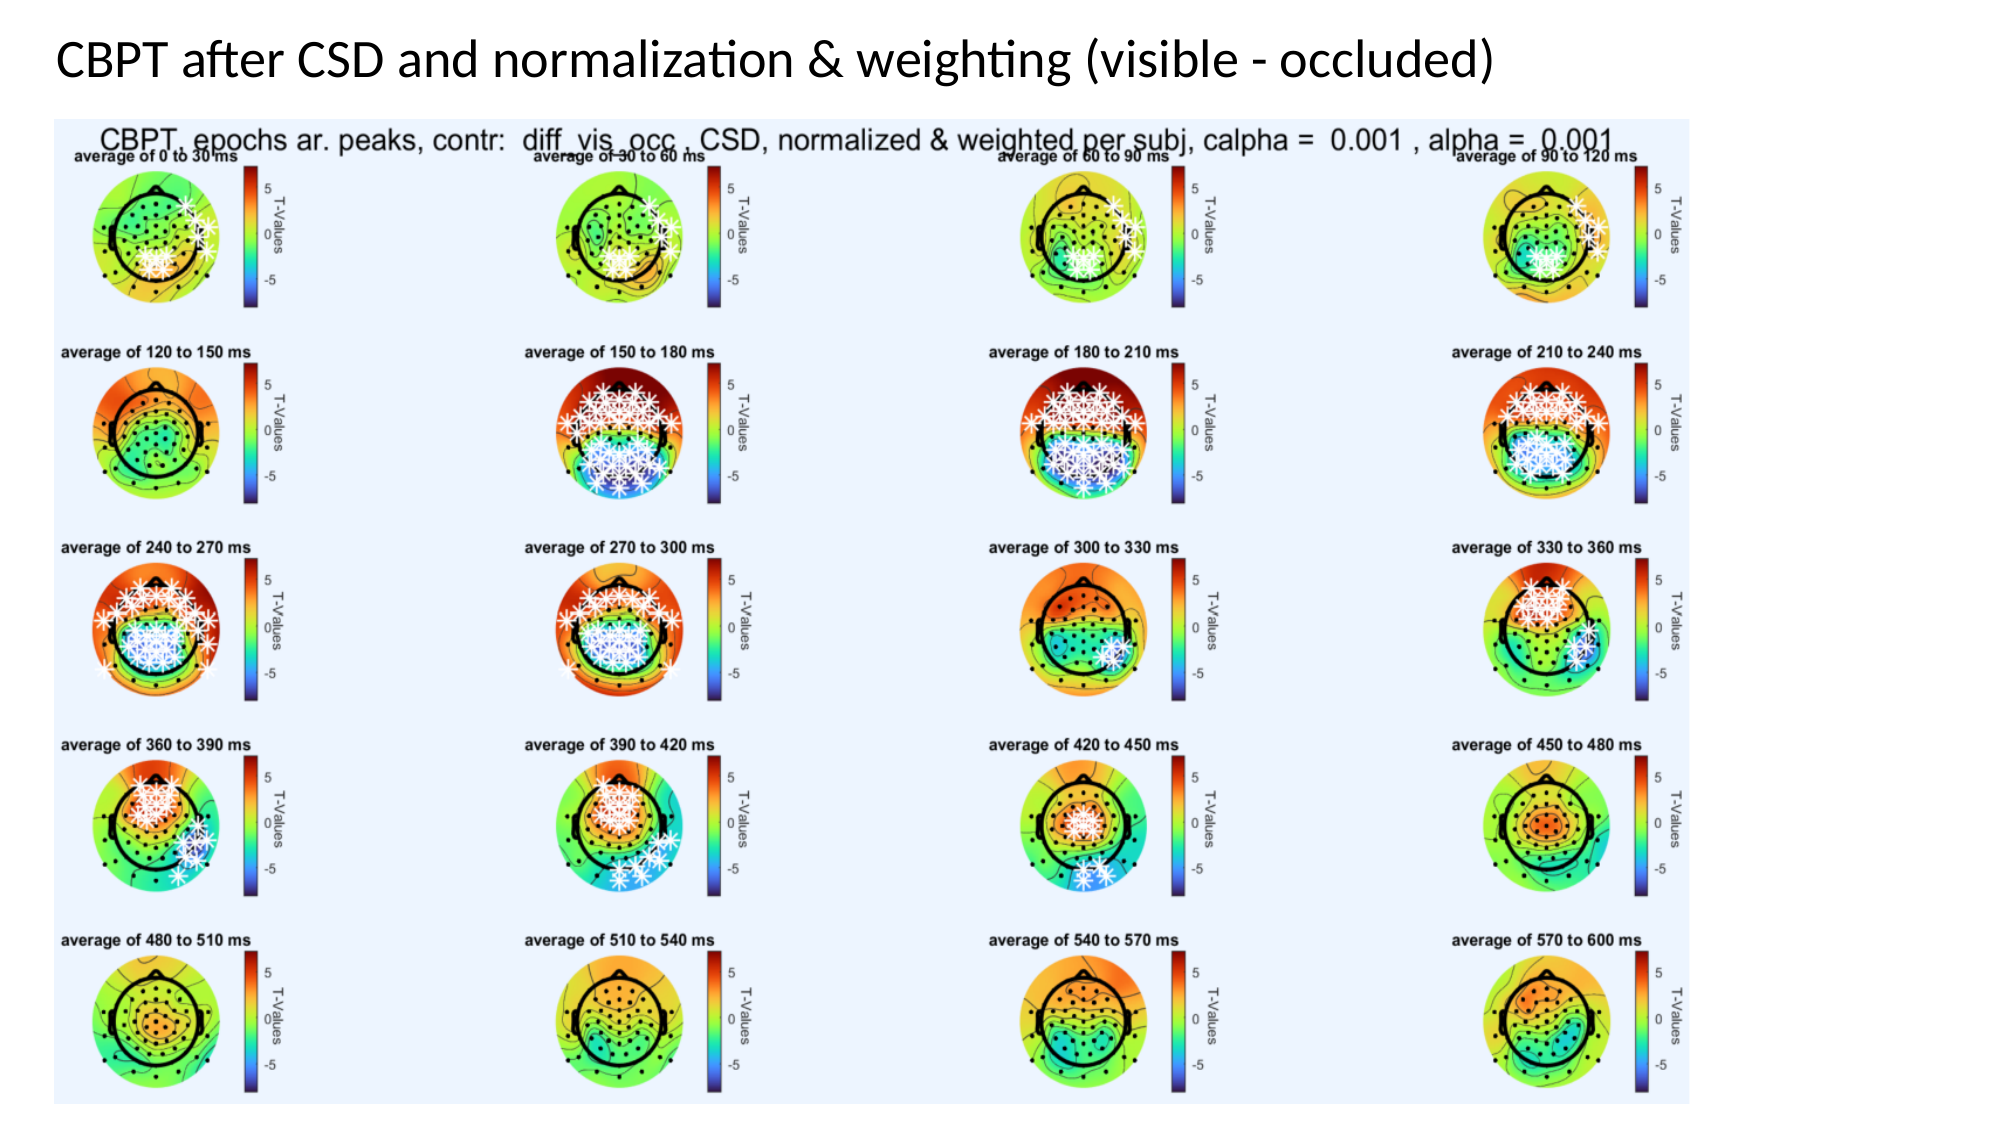

# CBPT after CSD and normalization & weighting (visible - occluded)